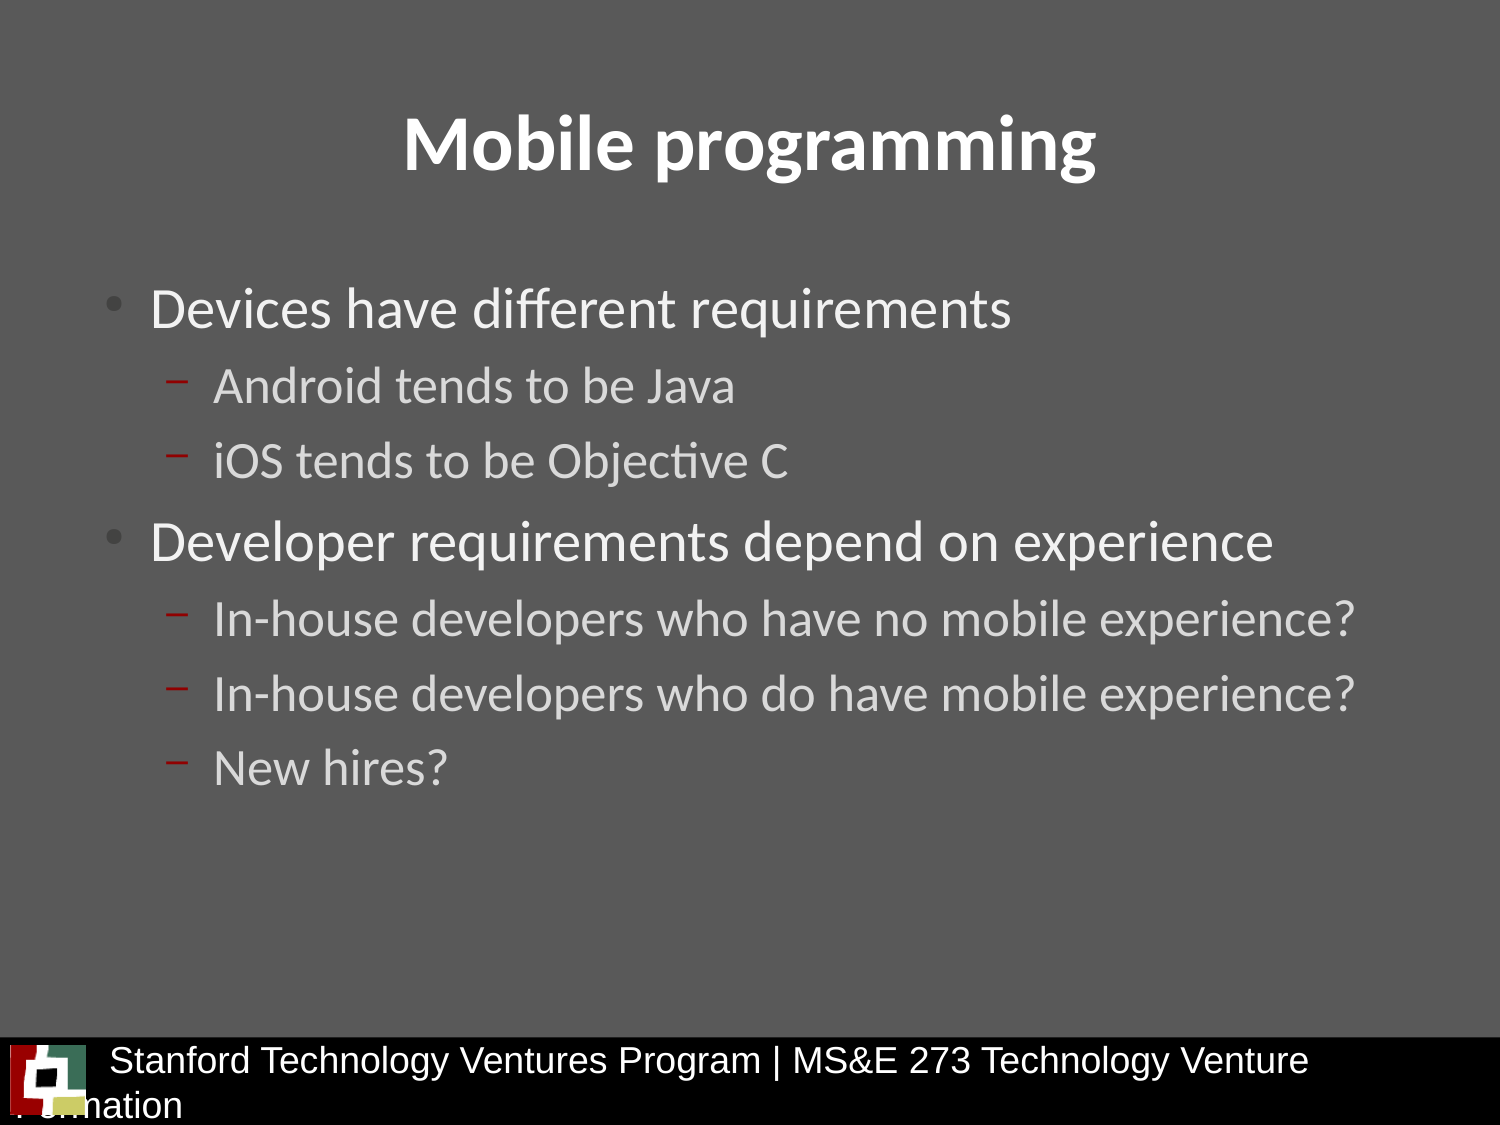

Mobile programming
Devices have different requirements
Android tends to be Java
iOS tends to be Objective C
Developer requirements depend on experience
In-house developers who have no mobile experience?
In-house developers who do have mobile experience?
New hires?